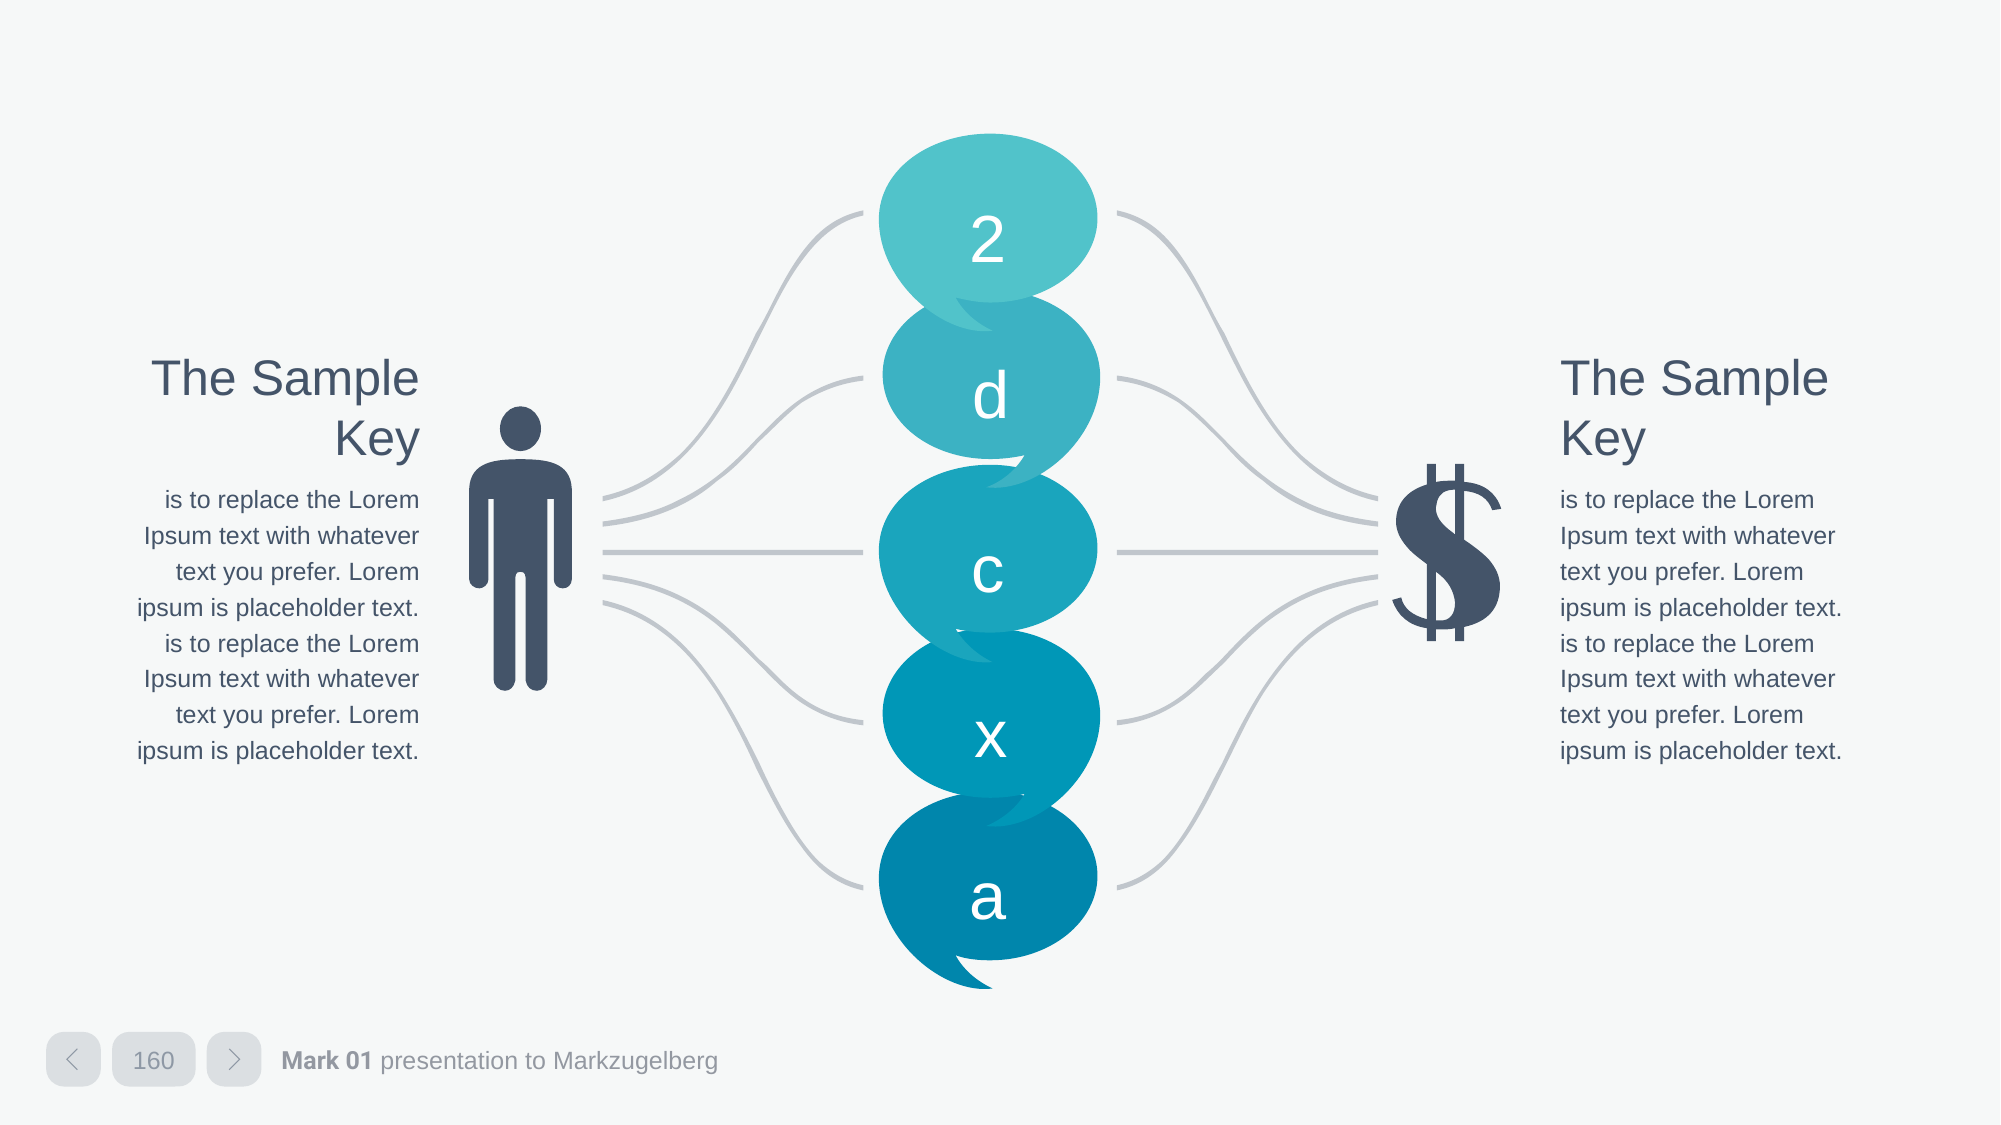

2

d
The Sample Key
is to replace the Lorem Ipsum text with whatever text you prefer. Lorem ipsum is placeholder text. is to replace the Lorem Ipsum text with whatever text you prefer. Lorem ipsum is placeholder text.

The Sample Key
is to replace the Lorem Ipsum text with whatever text you prefer. Lorem ipsum is placeholder text. is to replace the Lorem Ipsum text with whatever text you prefer. Lorem ipsum is placeholder text.

c
x
a